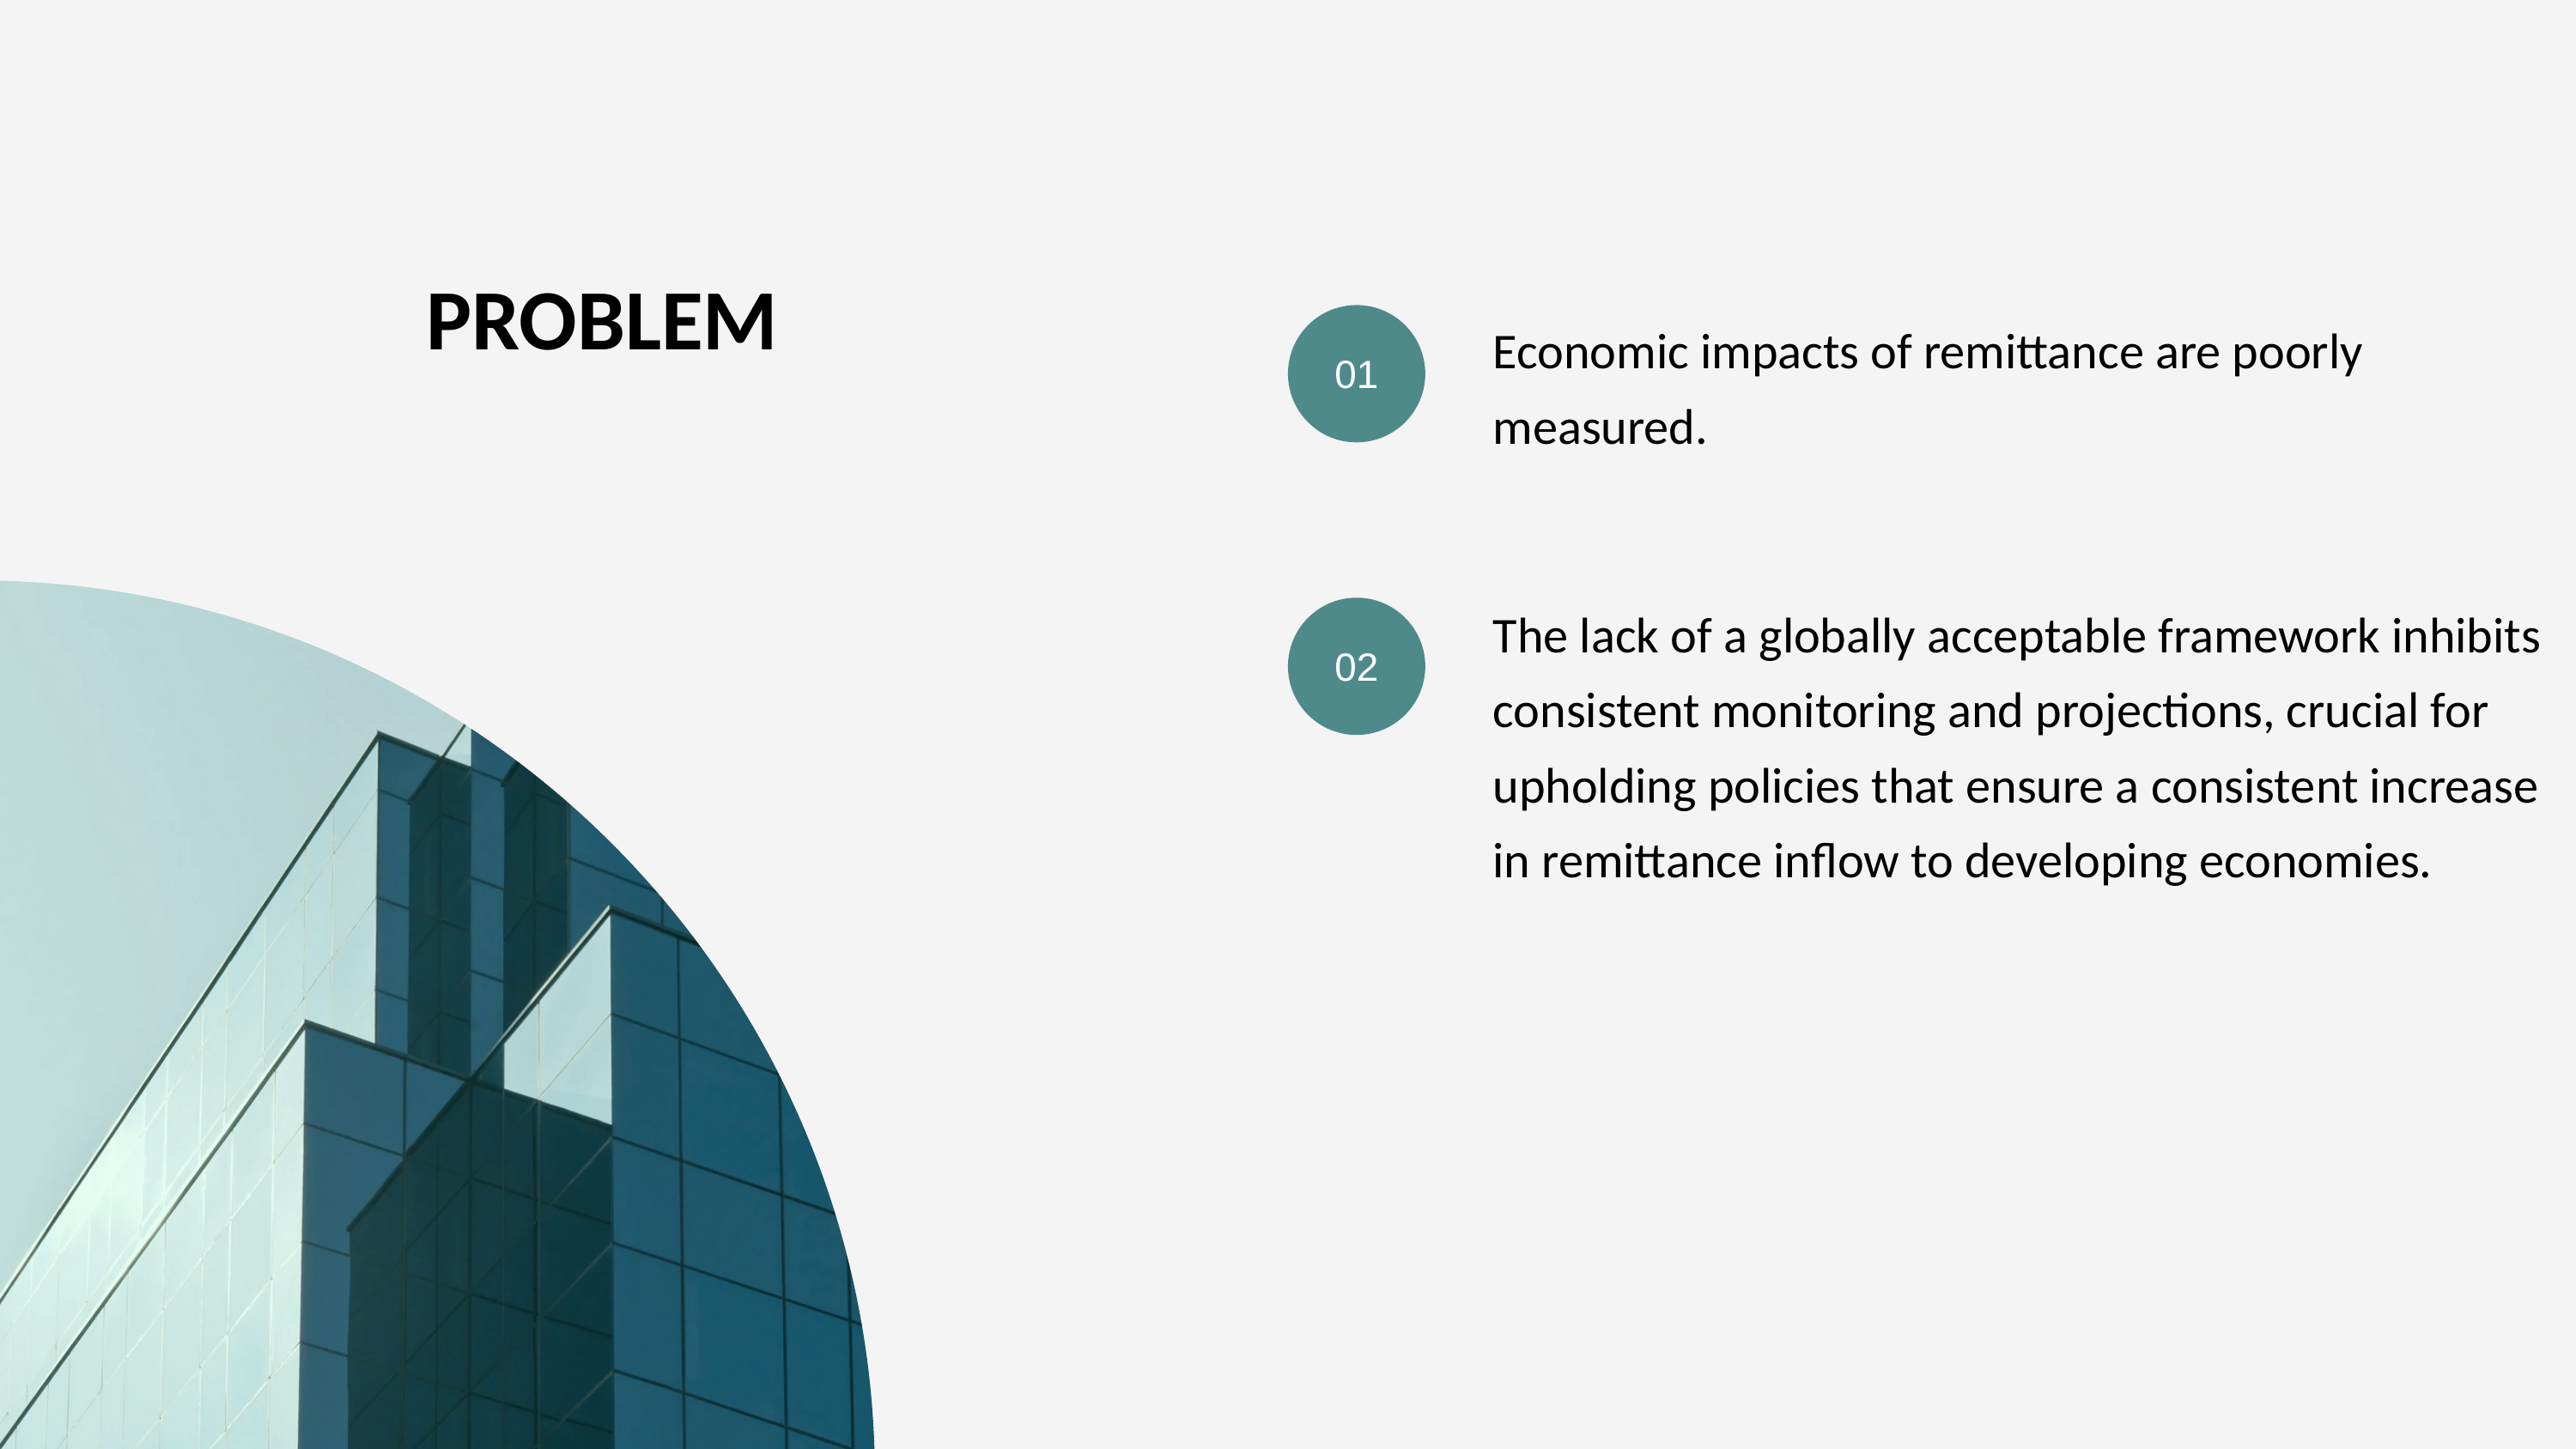

PROBLEM
Economic impacts of remittance are poorly measured.

01

The lack of a globally acceptable framework inhibits consistent monitoring and projections, crucial for upholding policies that ensure a consistent increase in remittance inflow to developing economies.

02